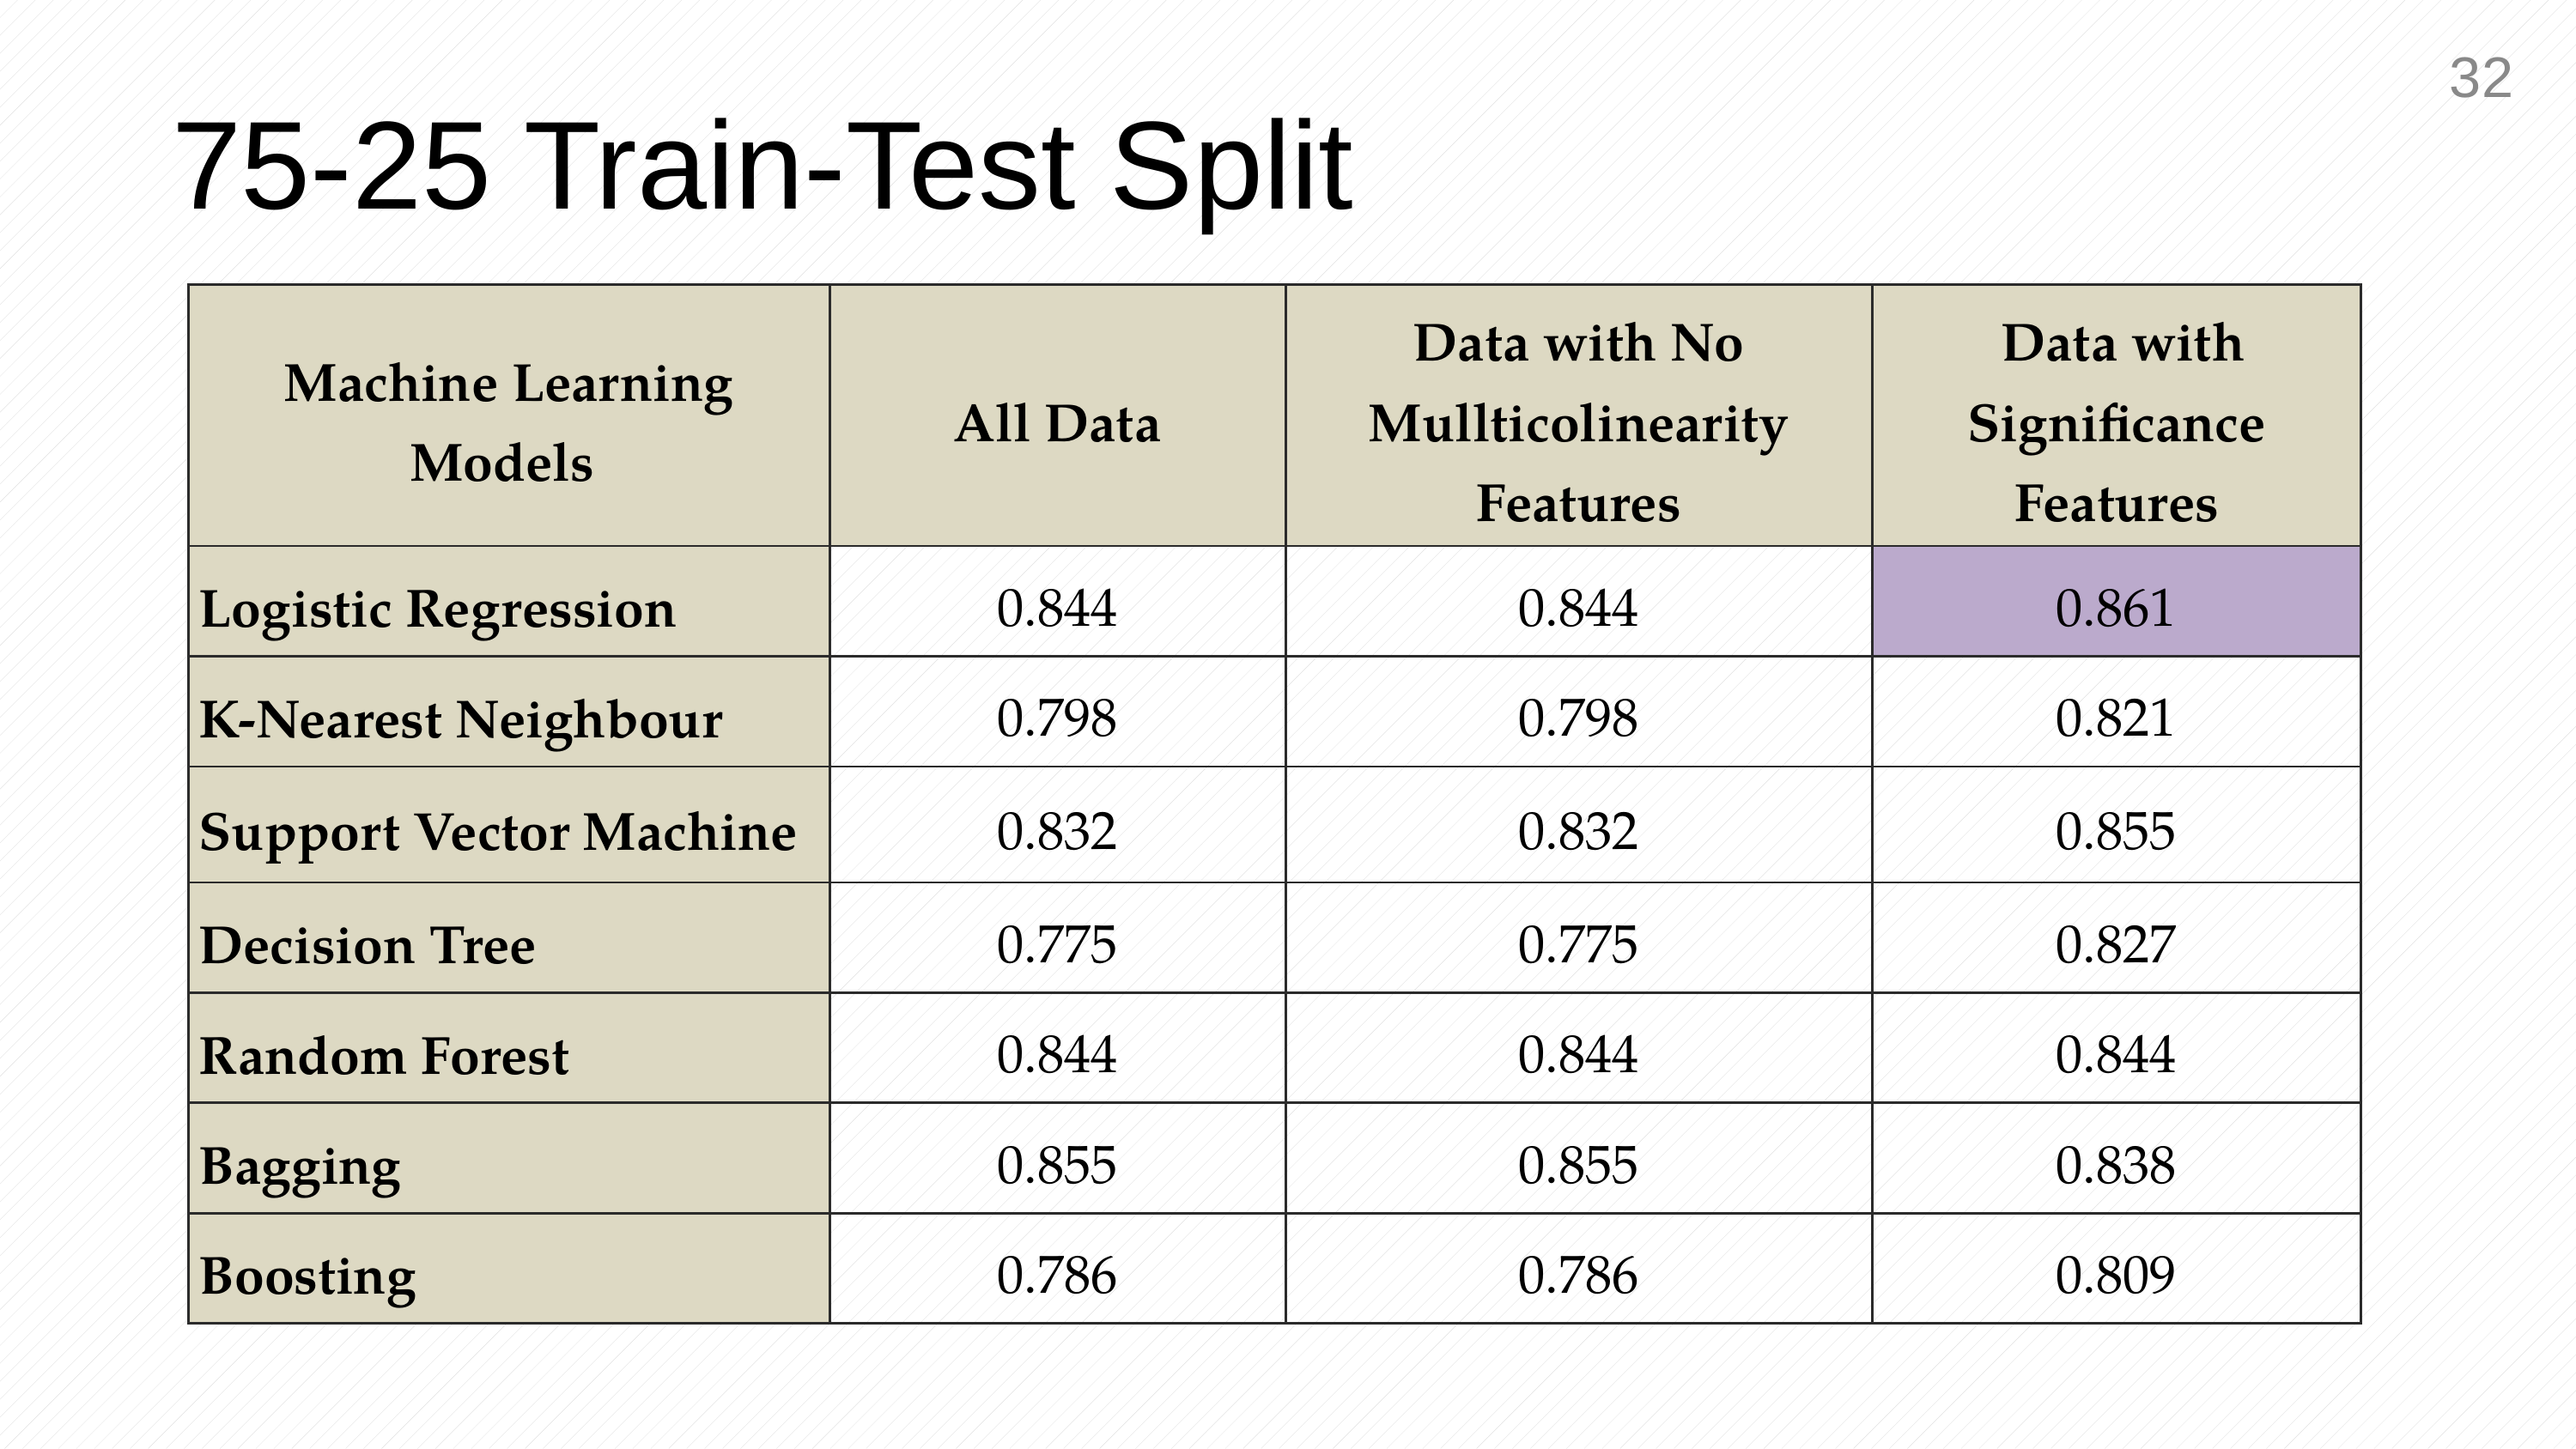

32
75-25 Train-Test Split
| Machine Learning Models | All Data | Data with No Mullticolinearity Features | Data with Significance Features |
| --- | --- | --- | --- |
| Logistic Regression | 0.844 | 0.844 | 0.861 |
| K-Nearest Neighbour | 0.798 | 0.798 | 0.821 |
| Support Vector Machine | 0.832 | 0.832 | 0.855 |
| Decision Tree | 0.775 | 0.775 | 0.827 |
| Random Forest | 0.844 | 0.844 | 0.844 |
| Bagging | 0.855 | 0.855 | 0.838 |
| Boosting | 0.786 | 0.786 | 0.809 |